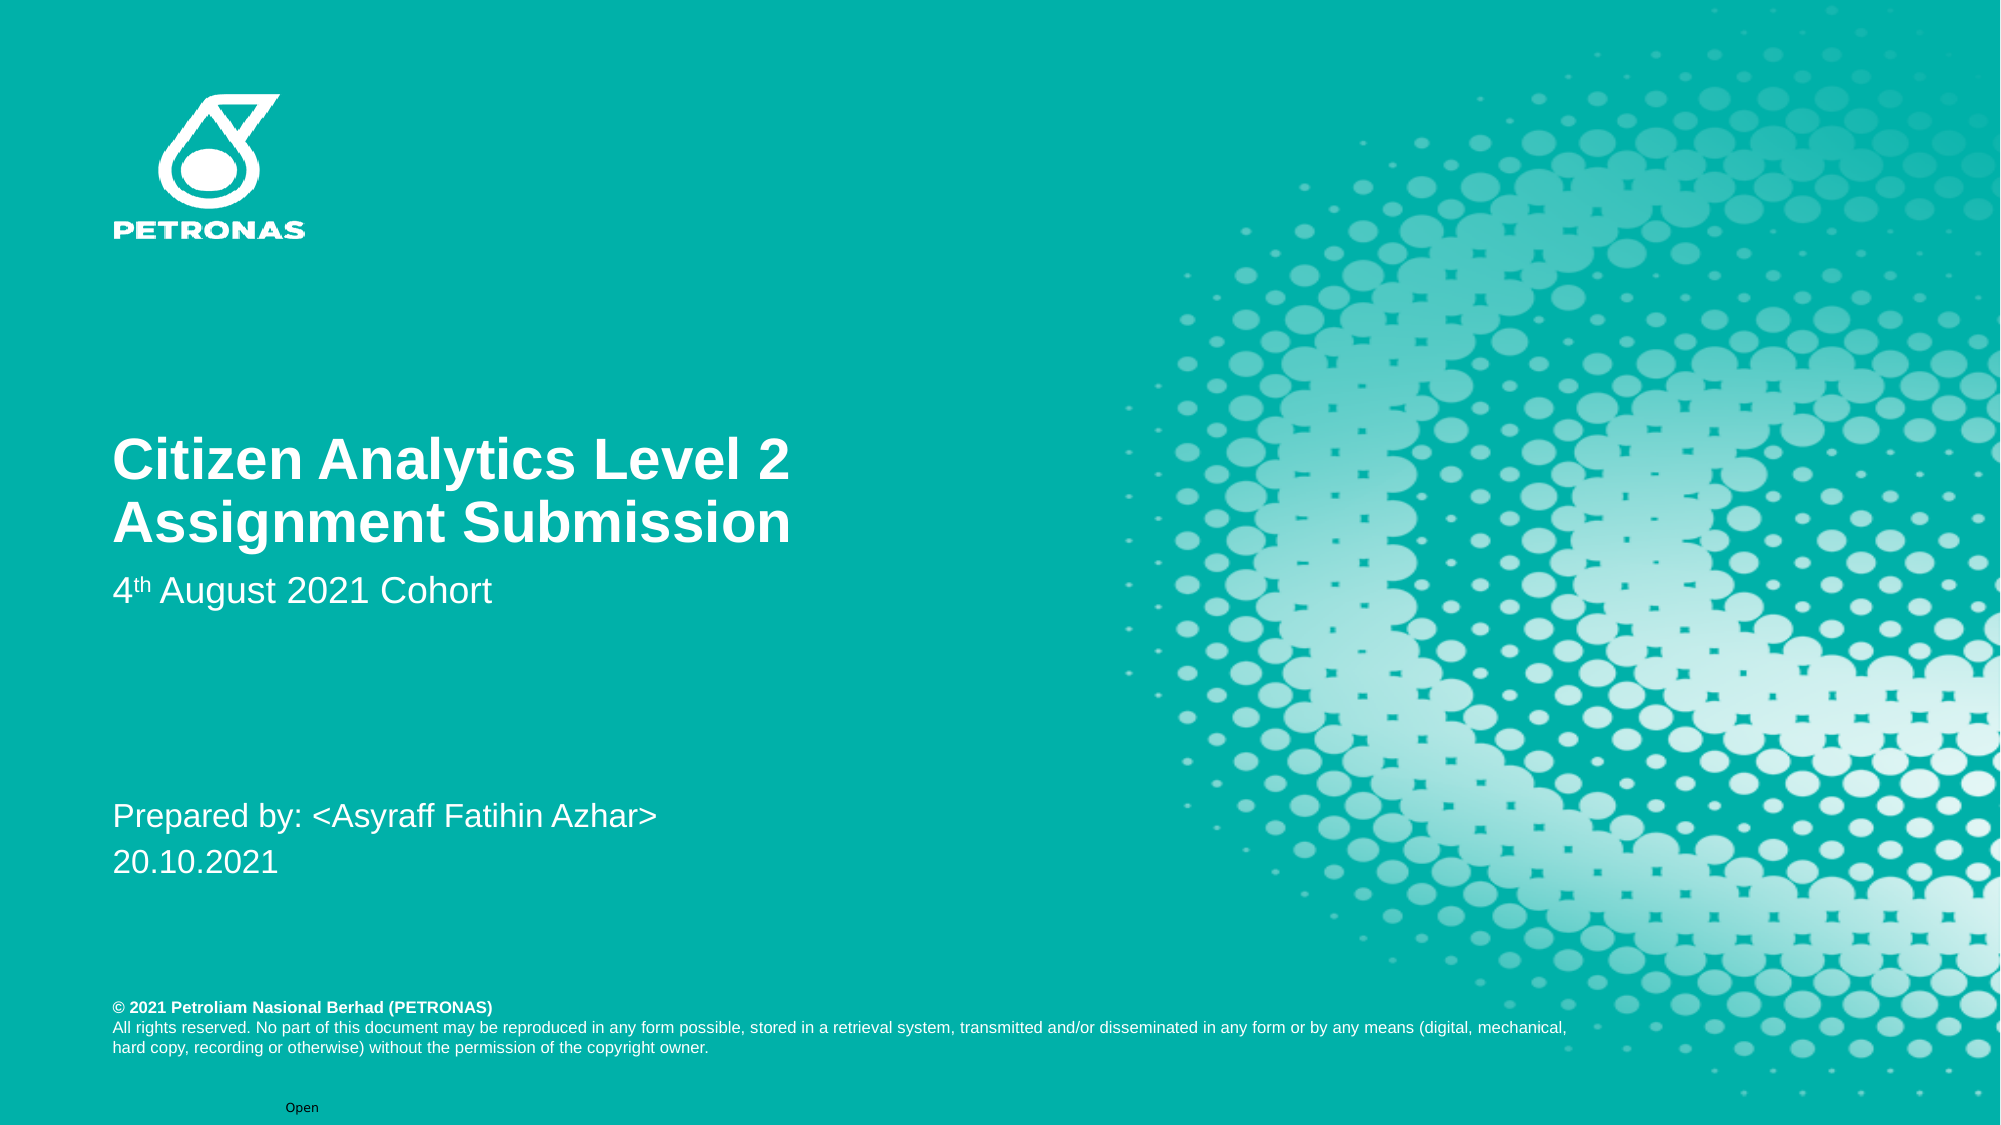

# Citizen Analytics Level 2 Assignment Submission
4th August 2021 Cohort
Prepared by: <Asyraff Fatihin Azhar>
20.10.2021
Open